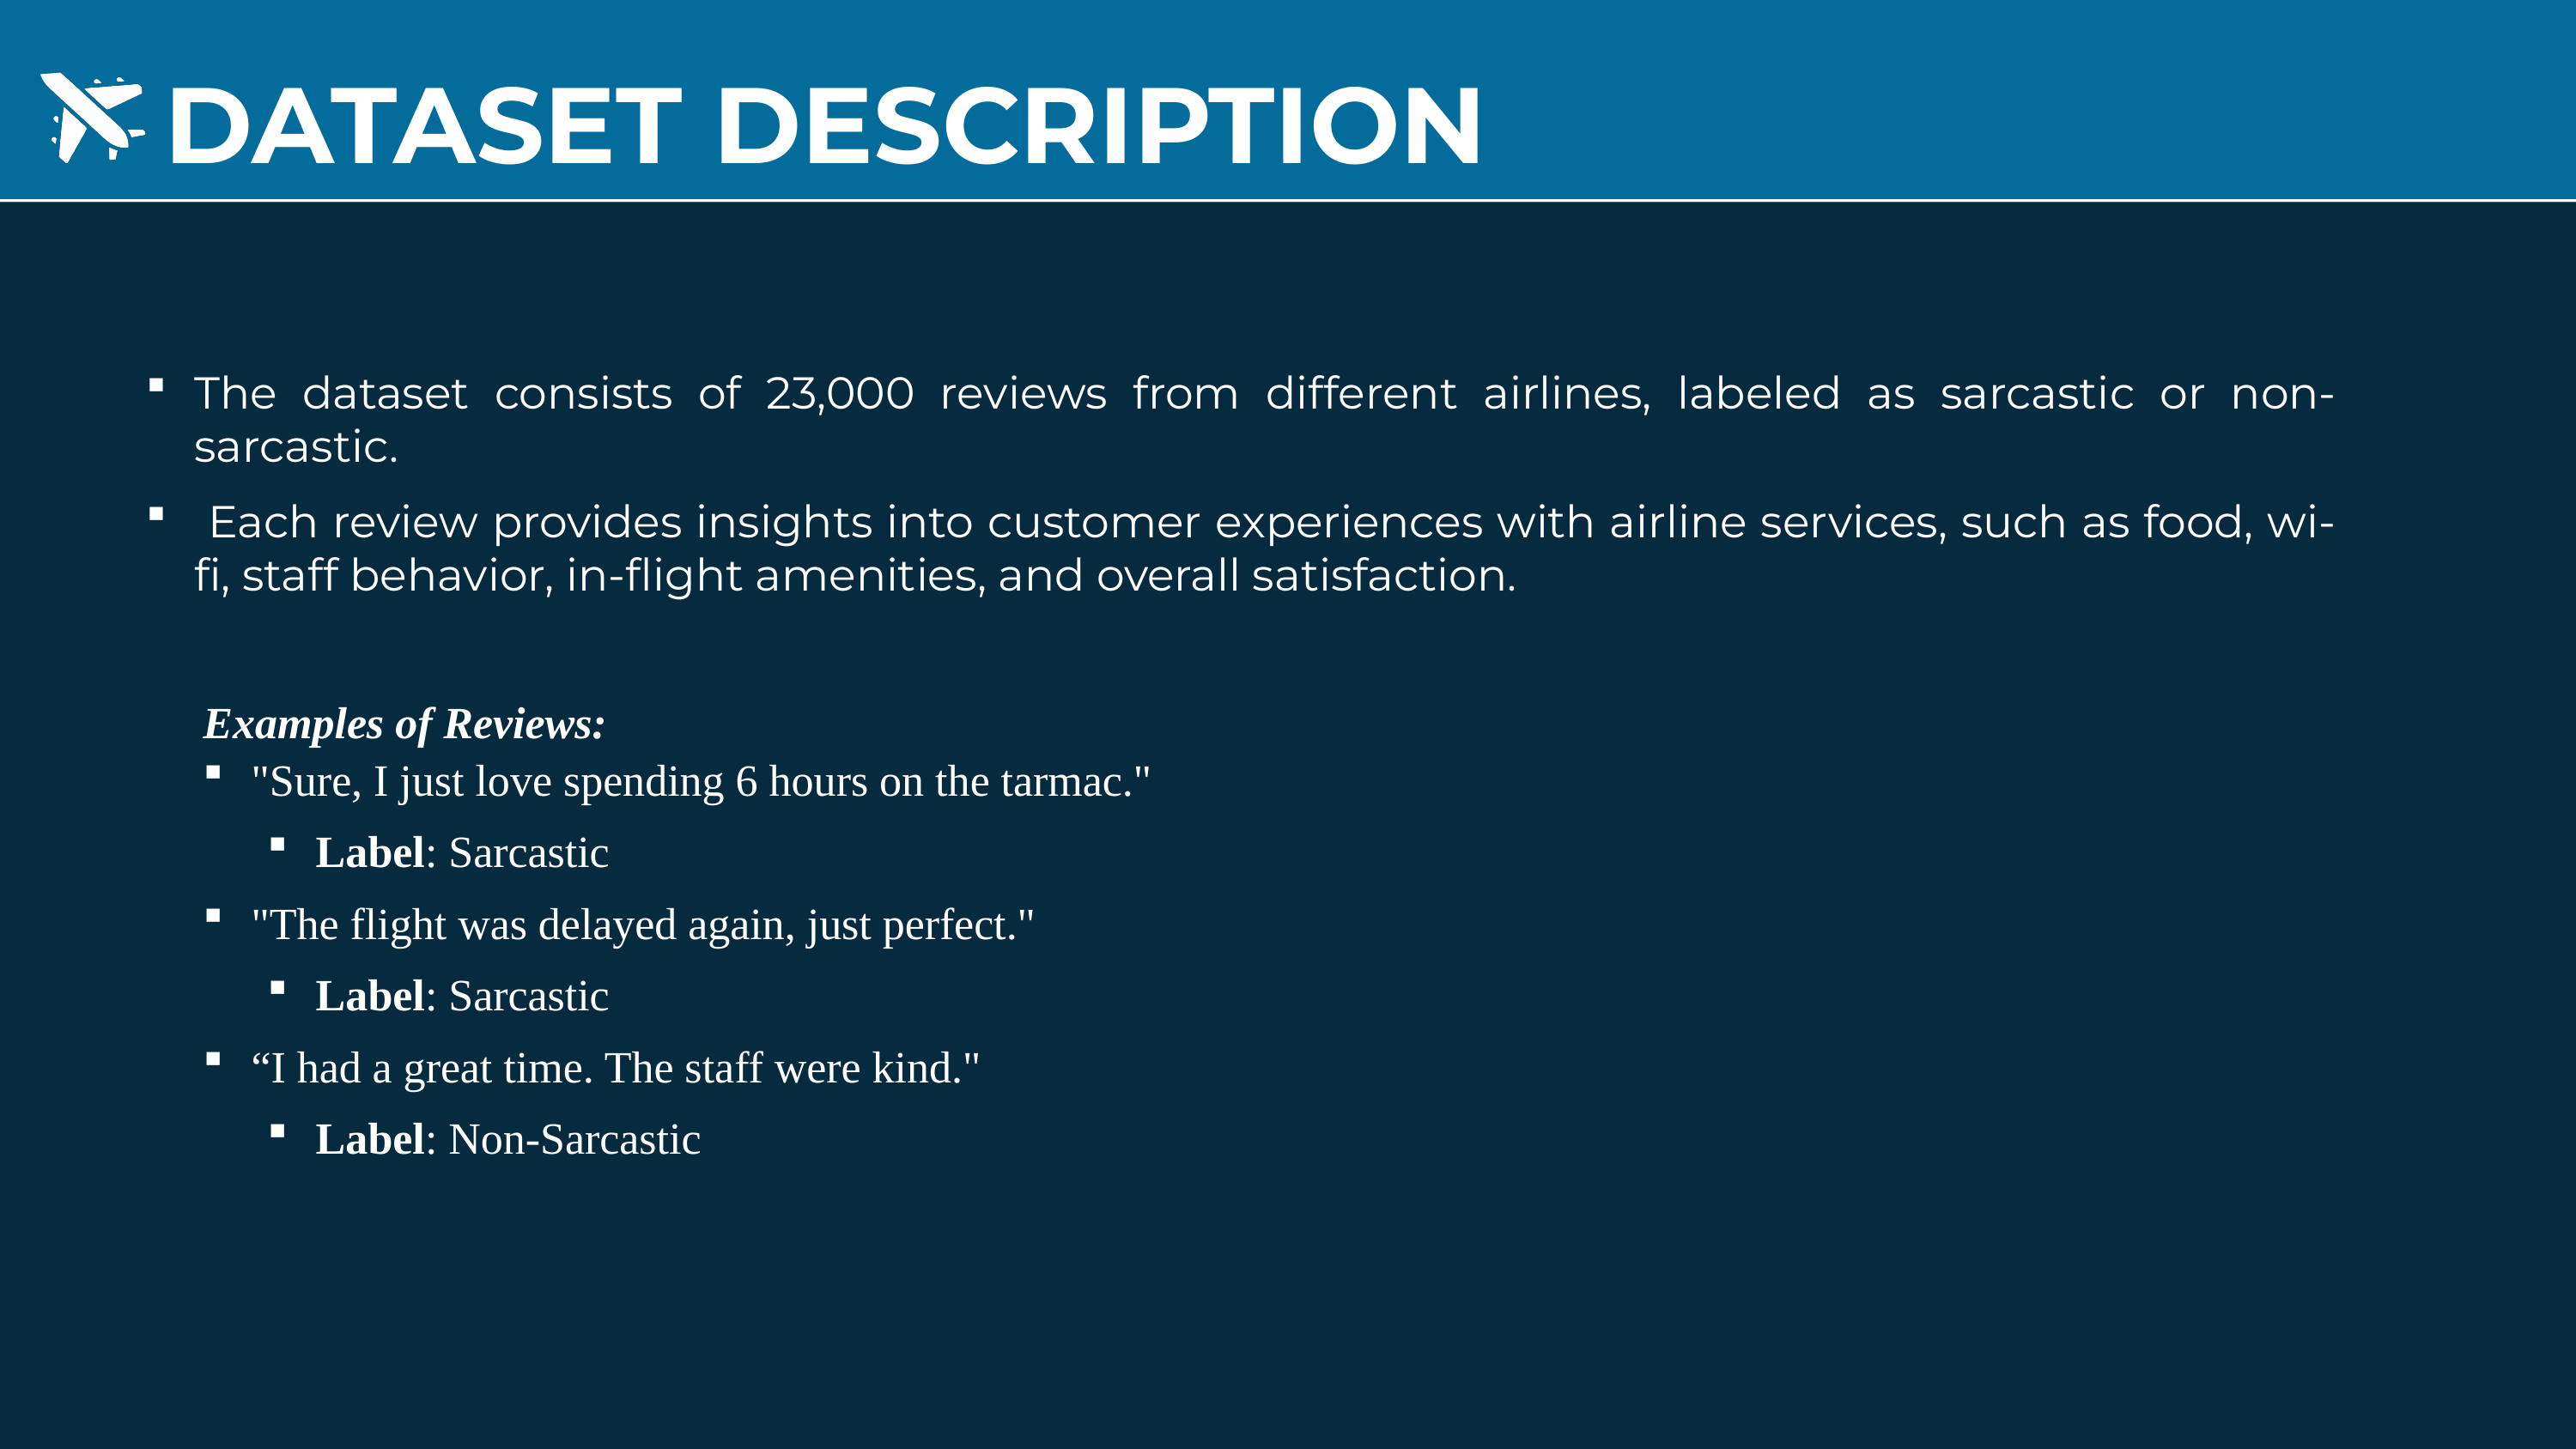

DATASET DESCRIPTION

The dataset consists of 23,000 reviews from different airlines, labeled as sarcastic or non-sarcastic.
 Each review provides insights into customer experiences with airline services, such as food, wi-fi, staff behavior, in-flight amenities, and overall satisfaction.
Examples of Reviews:
"Sure, I just love spending 6 hours on the tarmac."
Label: Sarcastic
"The flight was delayed again, just perfect."
Label: Sarcastic
“I had a great time. The staff were kind."
Label: Non-Sarcastic